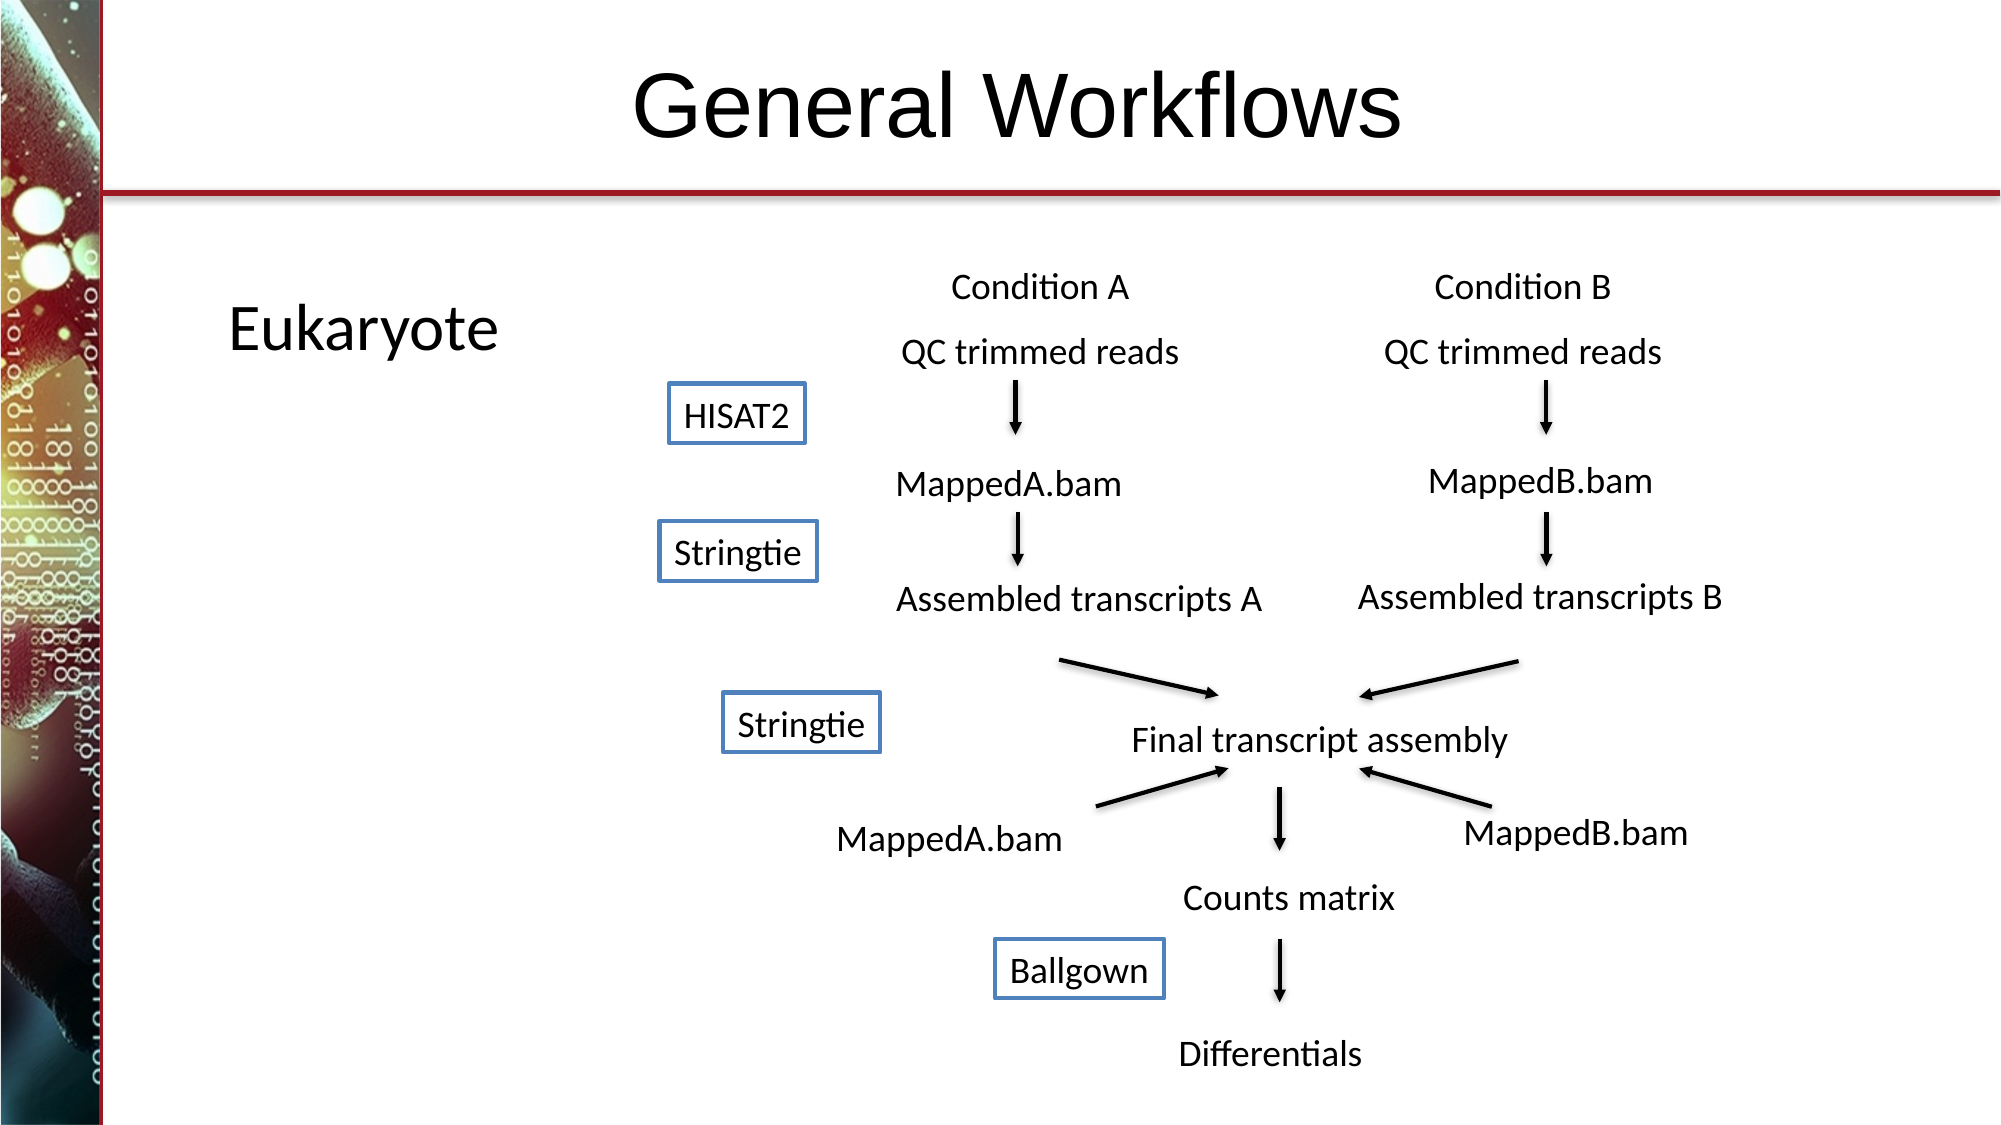

# General Workflows
Condition A
Condition B
Eukaryote
QC trimmed reads
QC trimmed reads
HISAT2
MappedB.bam
MappedA.bam
Stringtie
Assembled transcripts B
Assembled transcripts A
Stringtie
Final transcript assembly
MappedB.bam
MappedA.bam
Counts matrix
Ballgown
Differentials